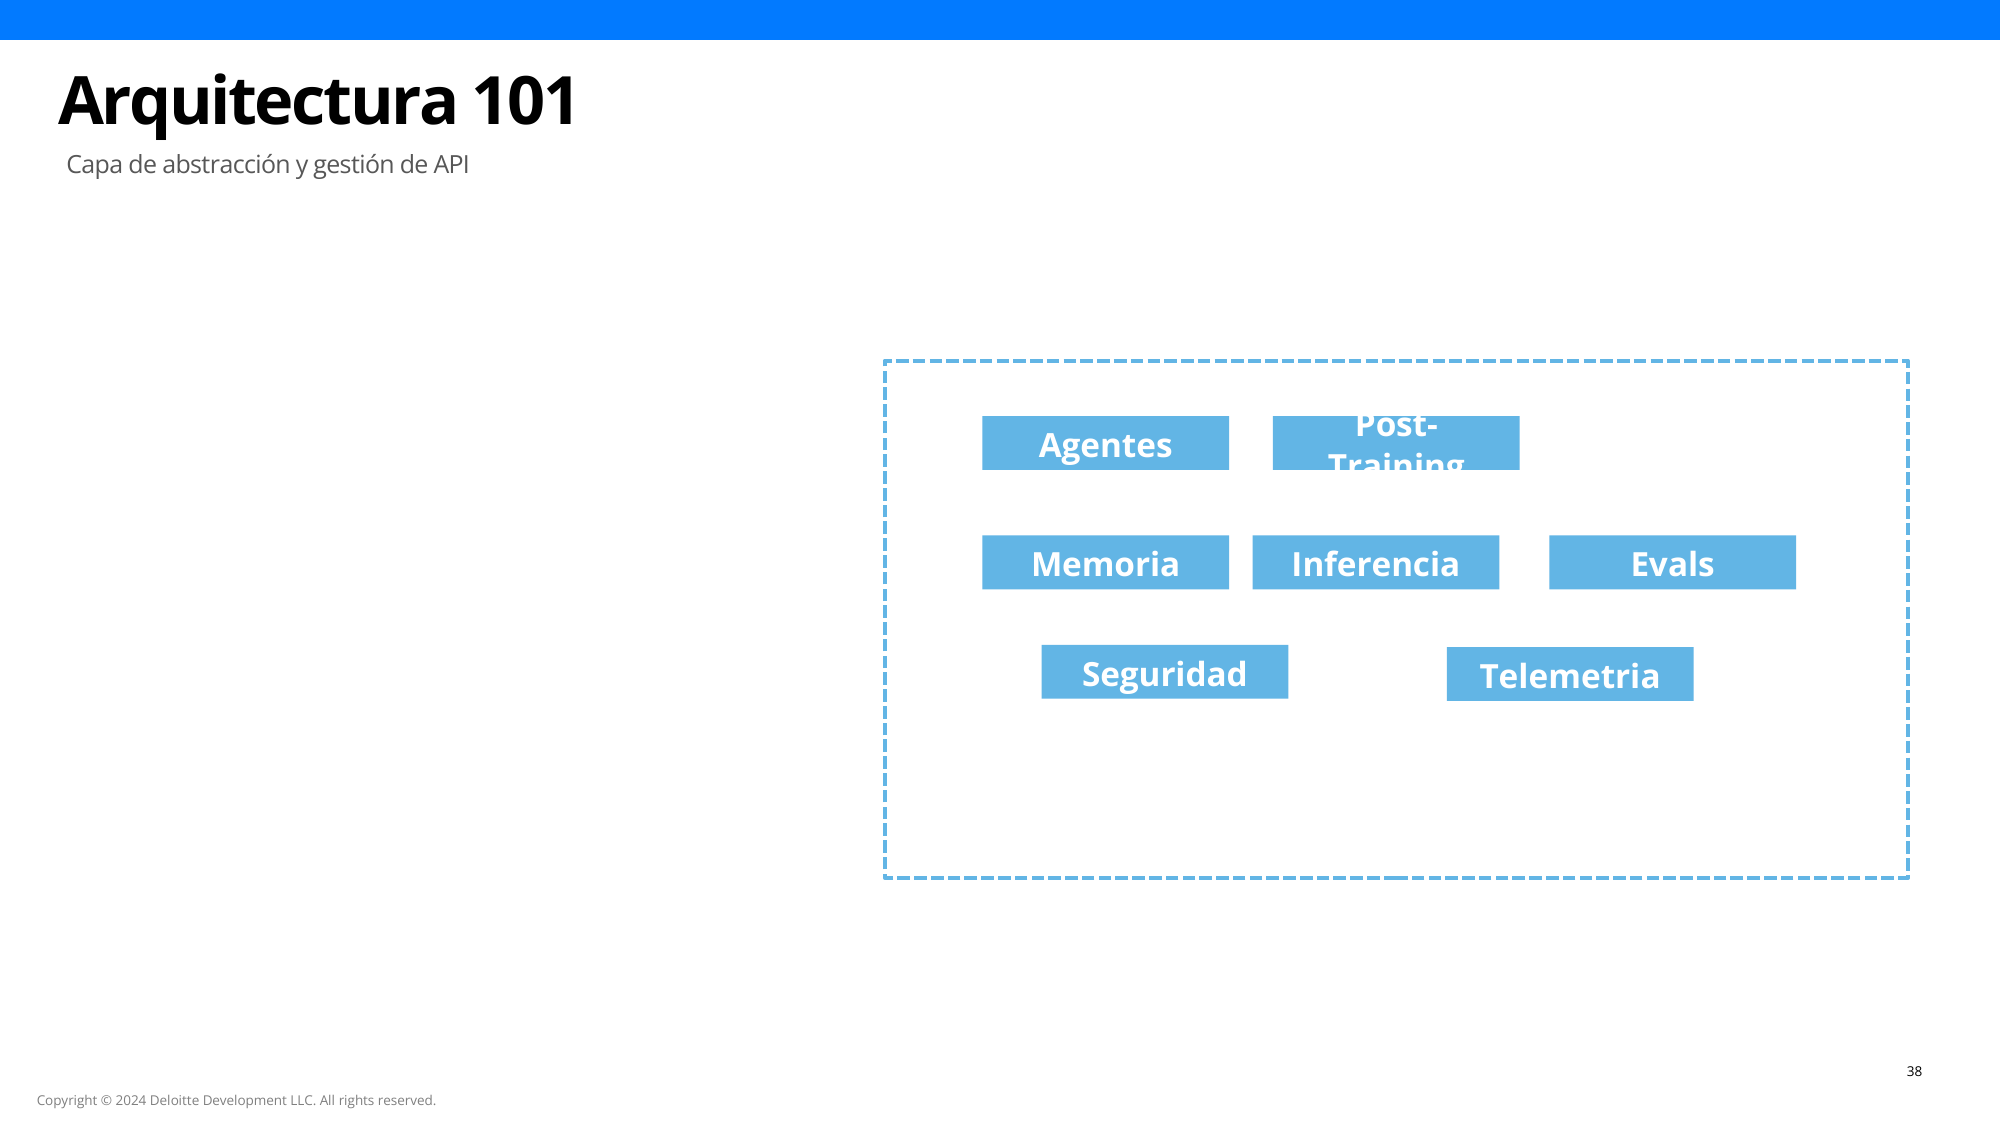

Arquitectura 101
Capa de abstracción y gestión de API

Agentes
Post-Training
Evals
Memoria
Inferencia
Seguridad
Telemetria